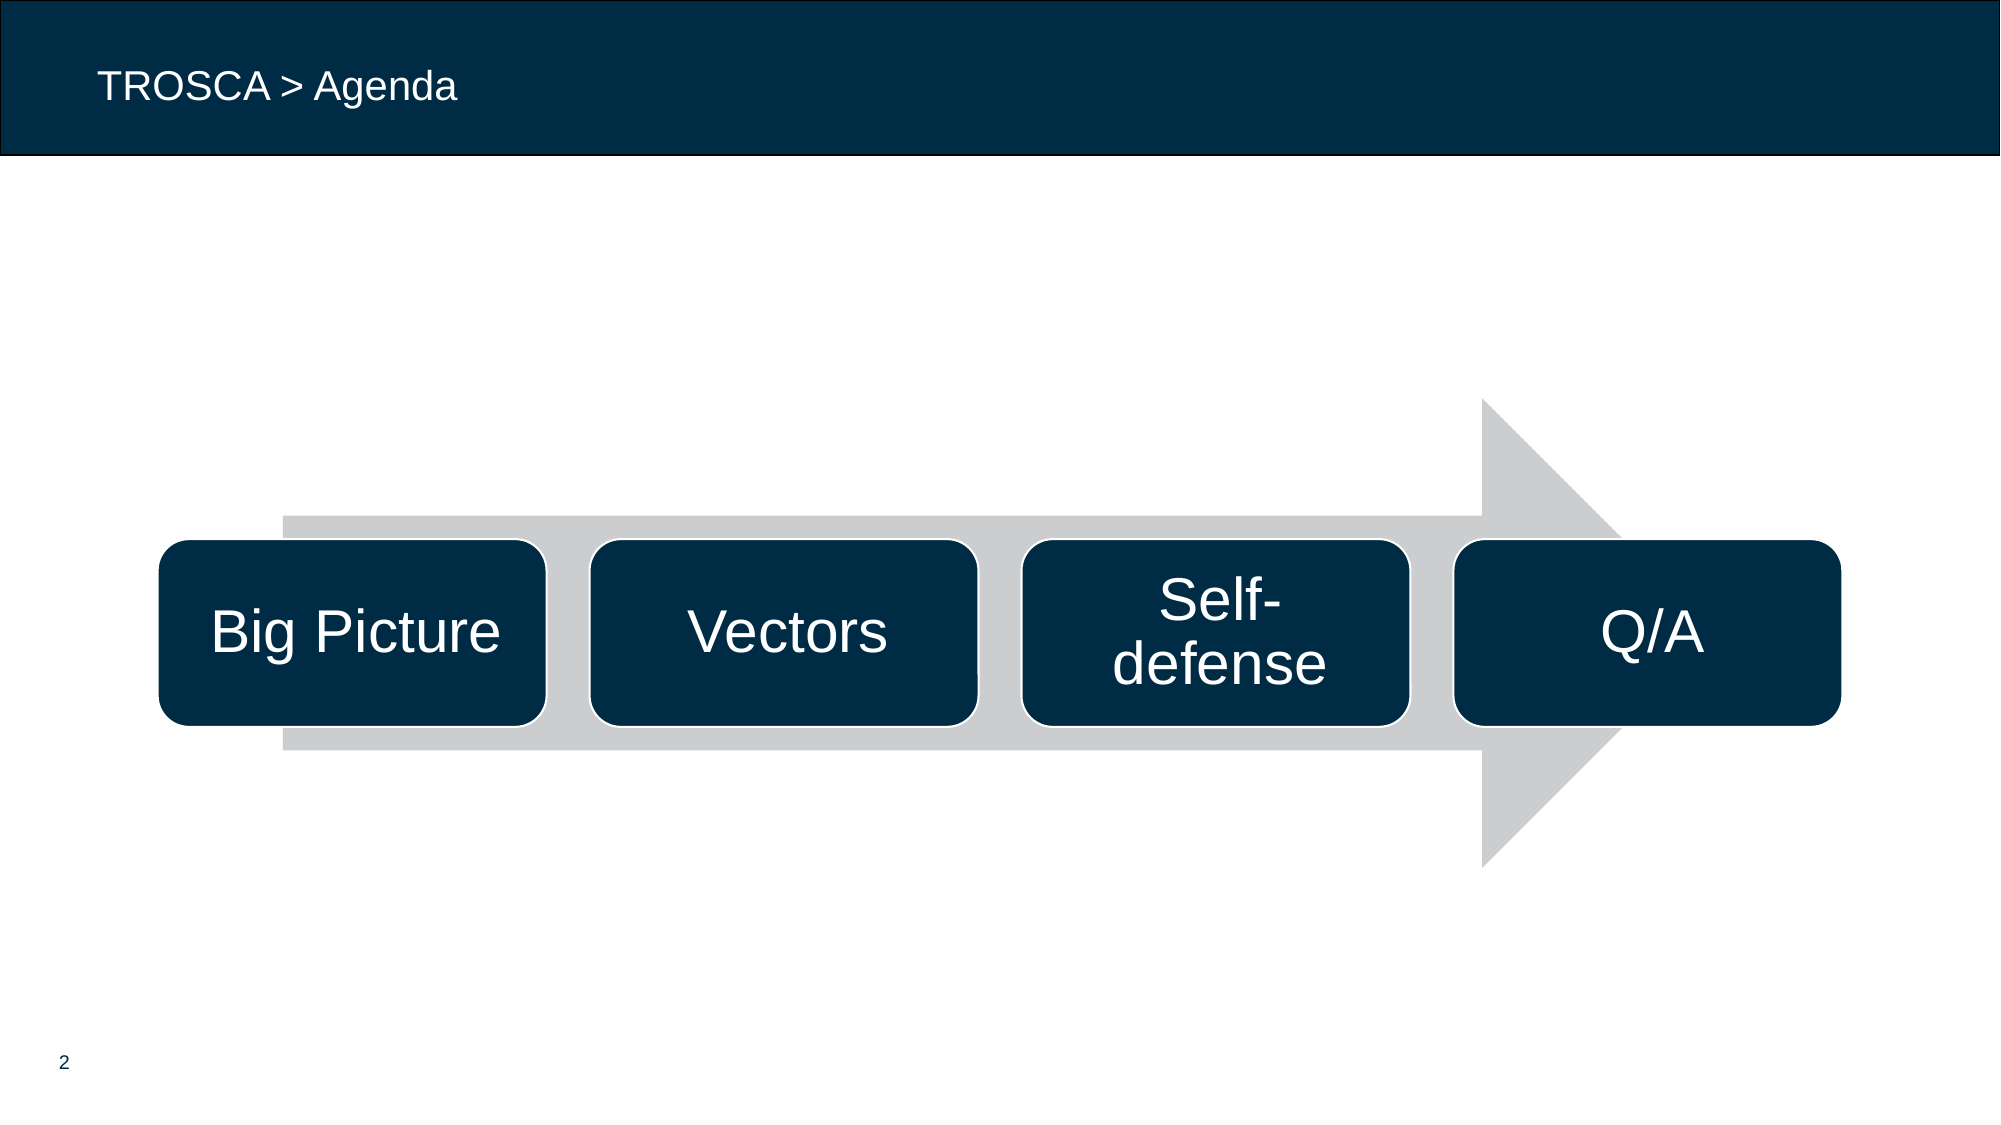

TROSCA > Agenda
Big Picture
Vectors
Self-defense
Q/A